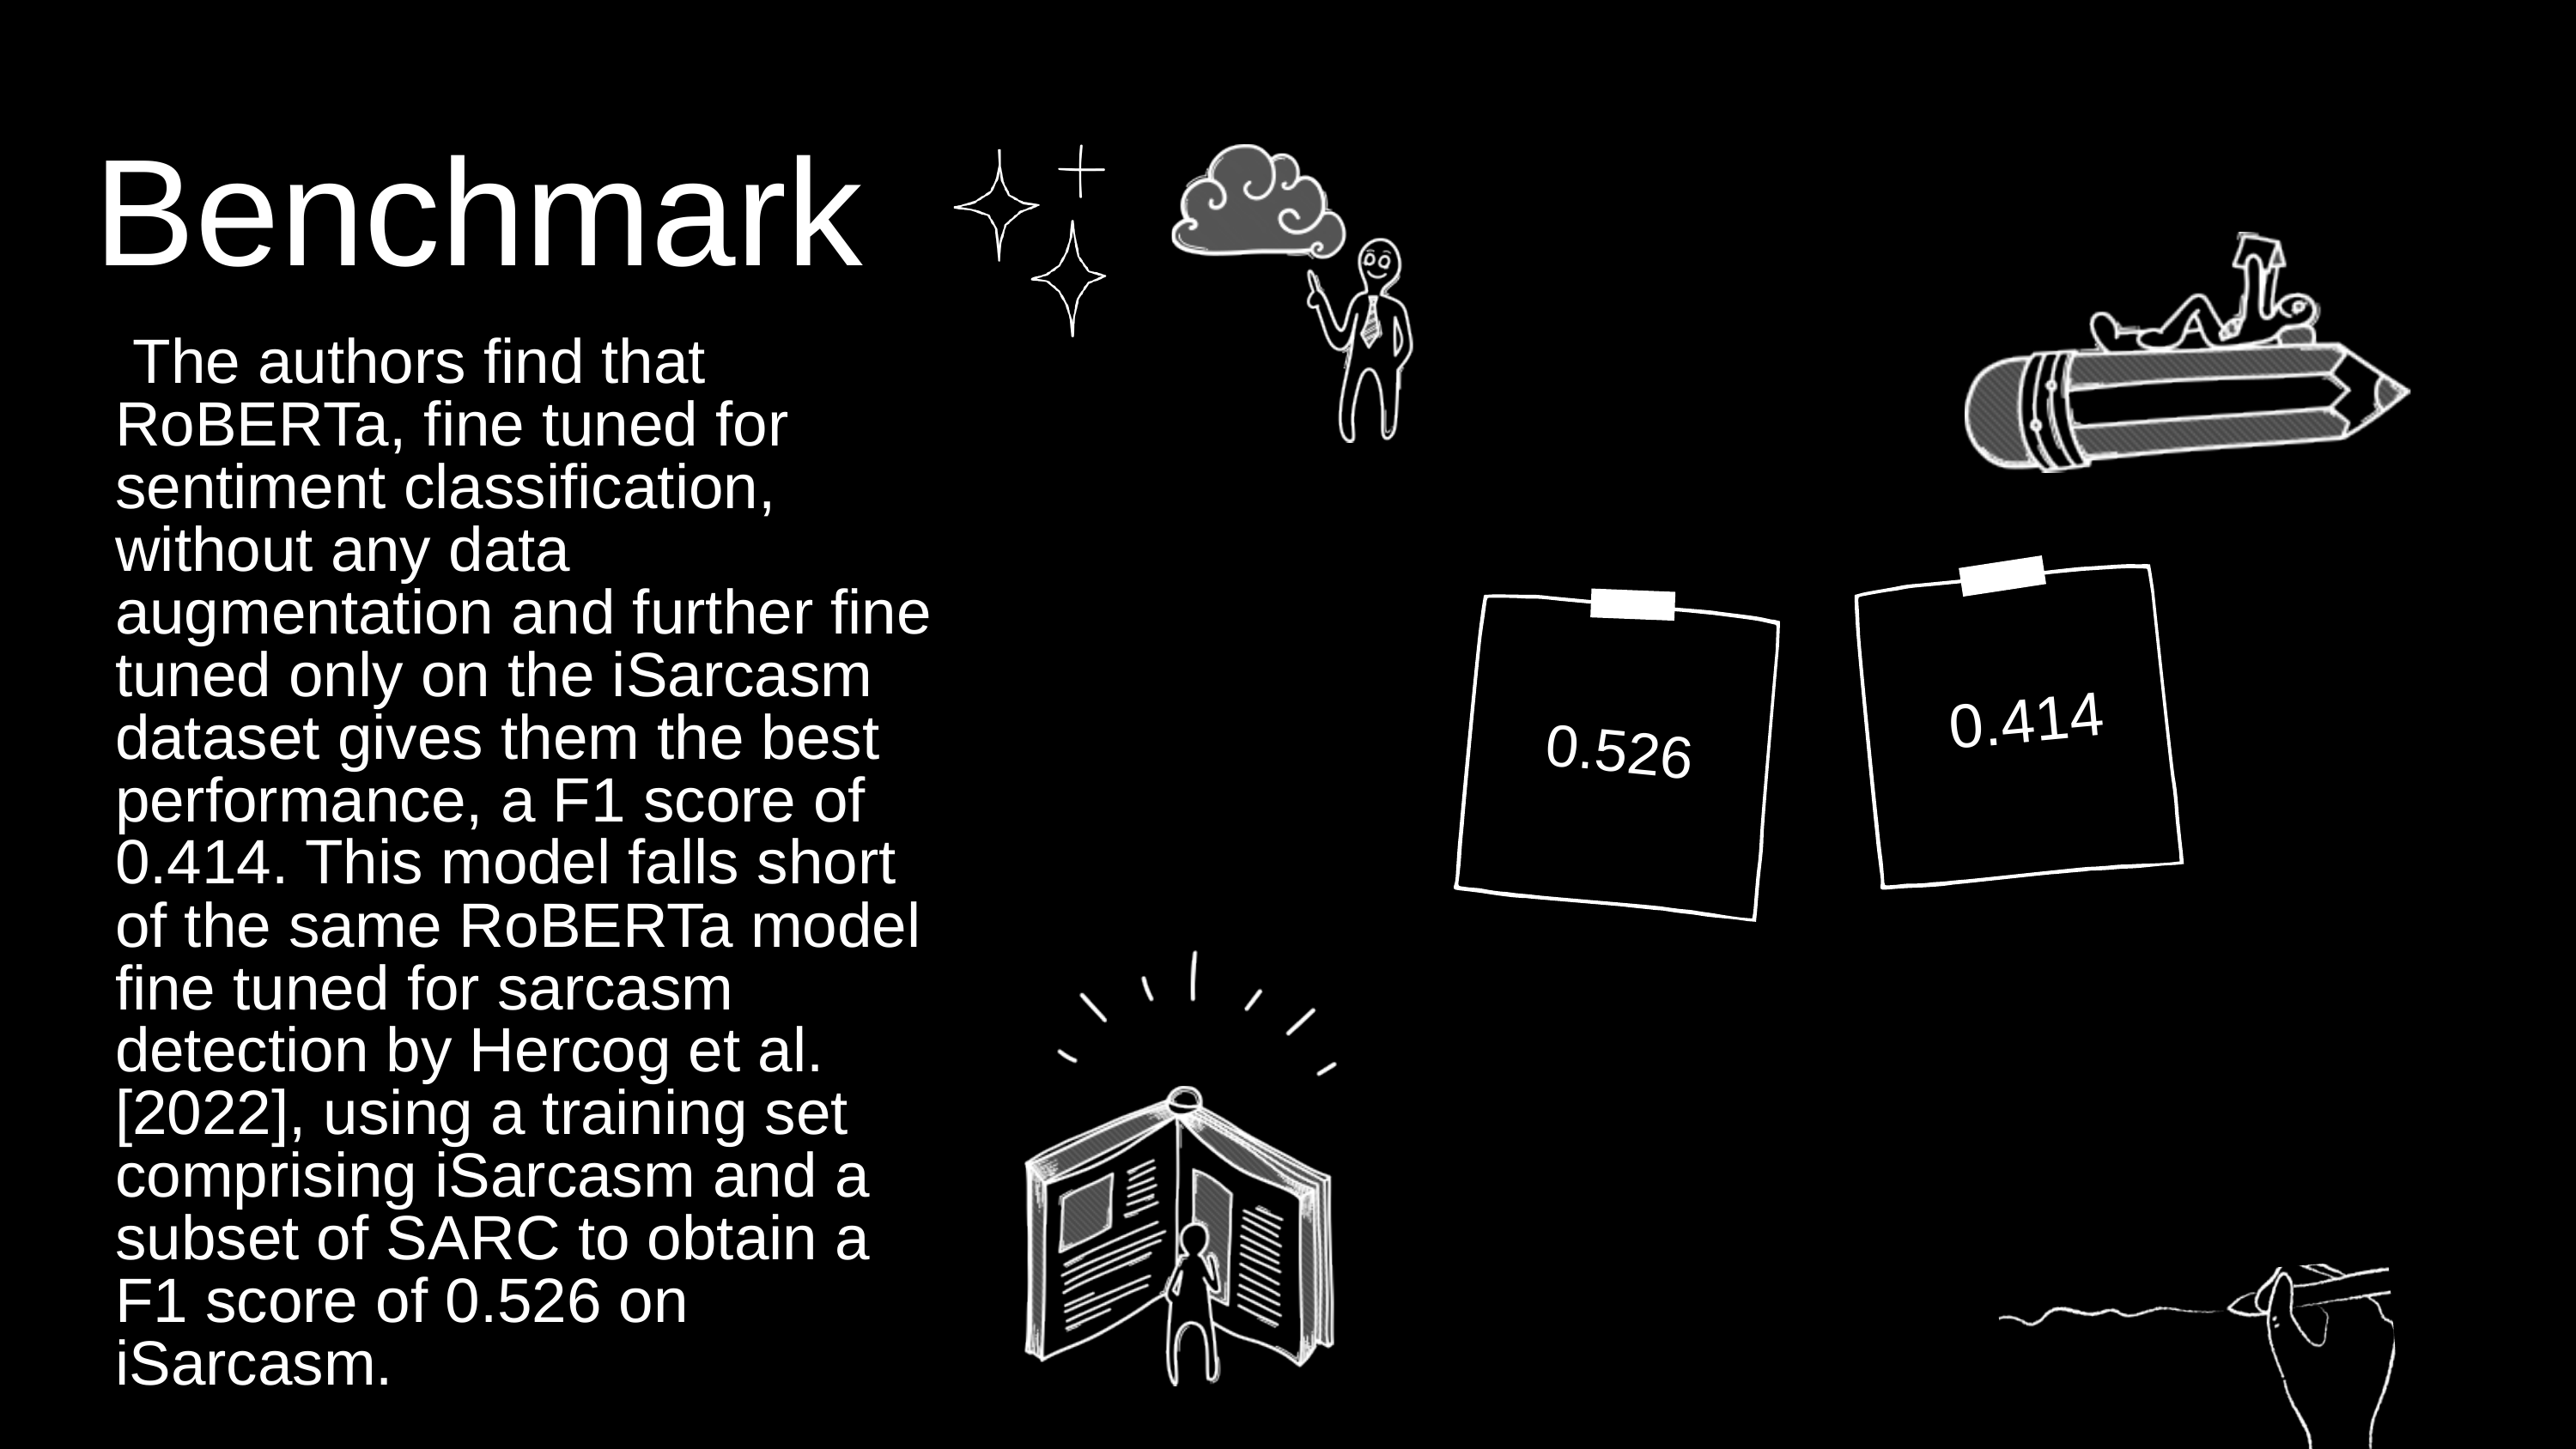

Benchmark

 The authors find that RoBERTa, fine tuned for sentiment classification, without any data augmentation and further fine tuned only on the iSarcasm dataset gives them the best performance, a F1 score of 0.414. This model falls short of the same RoBERTa model fine tuned for sarcasm detection by Hercog et al. [2022], using a training set comprising iSarcasm and a subset of SARC to obtain a F1 score of 0.526 on iSarcasm.

0.414
0.526